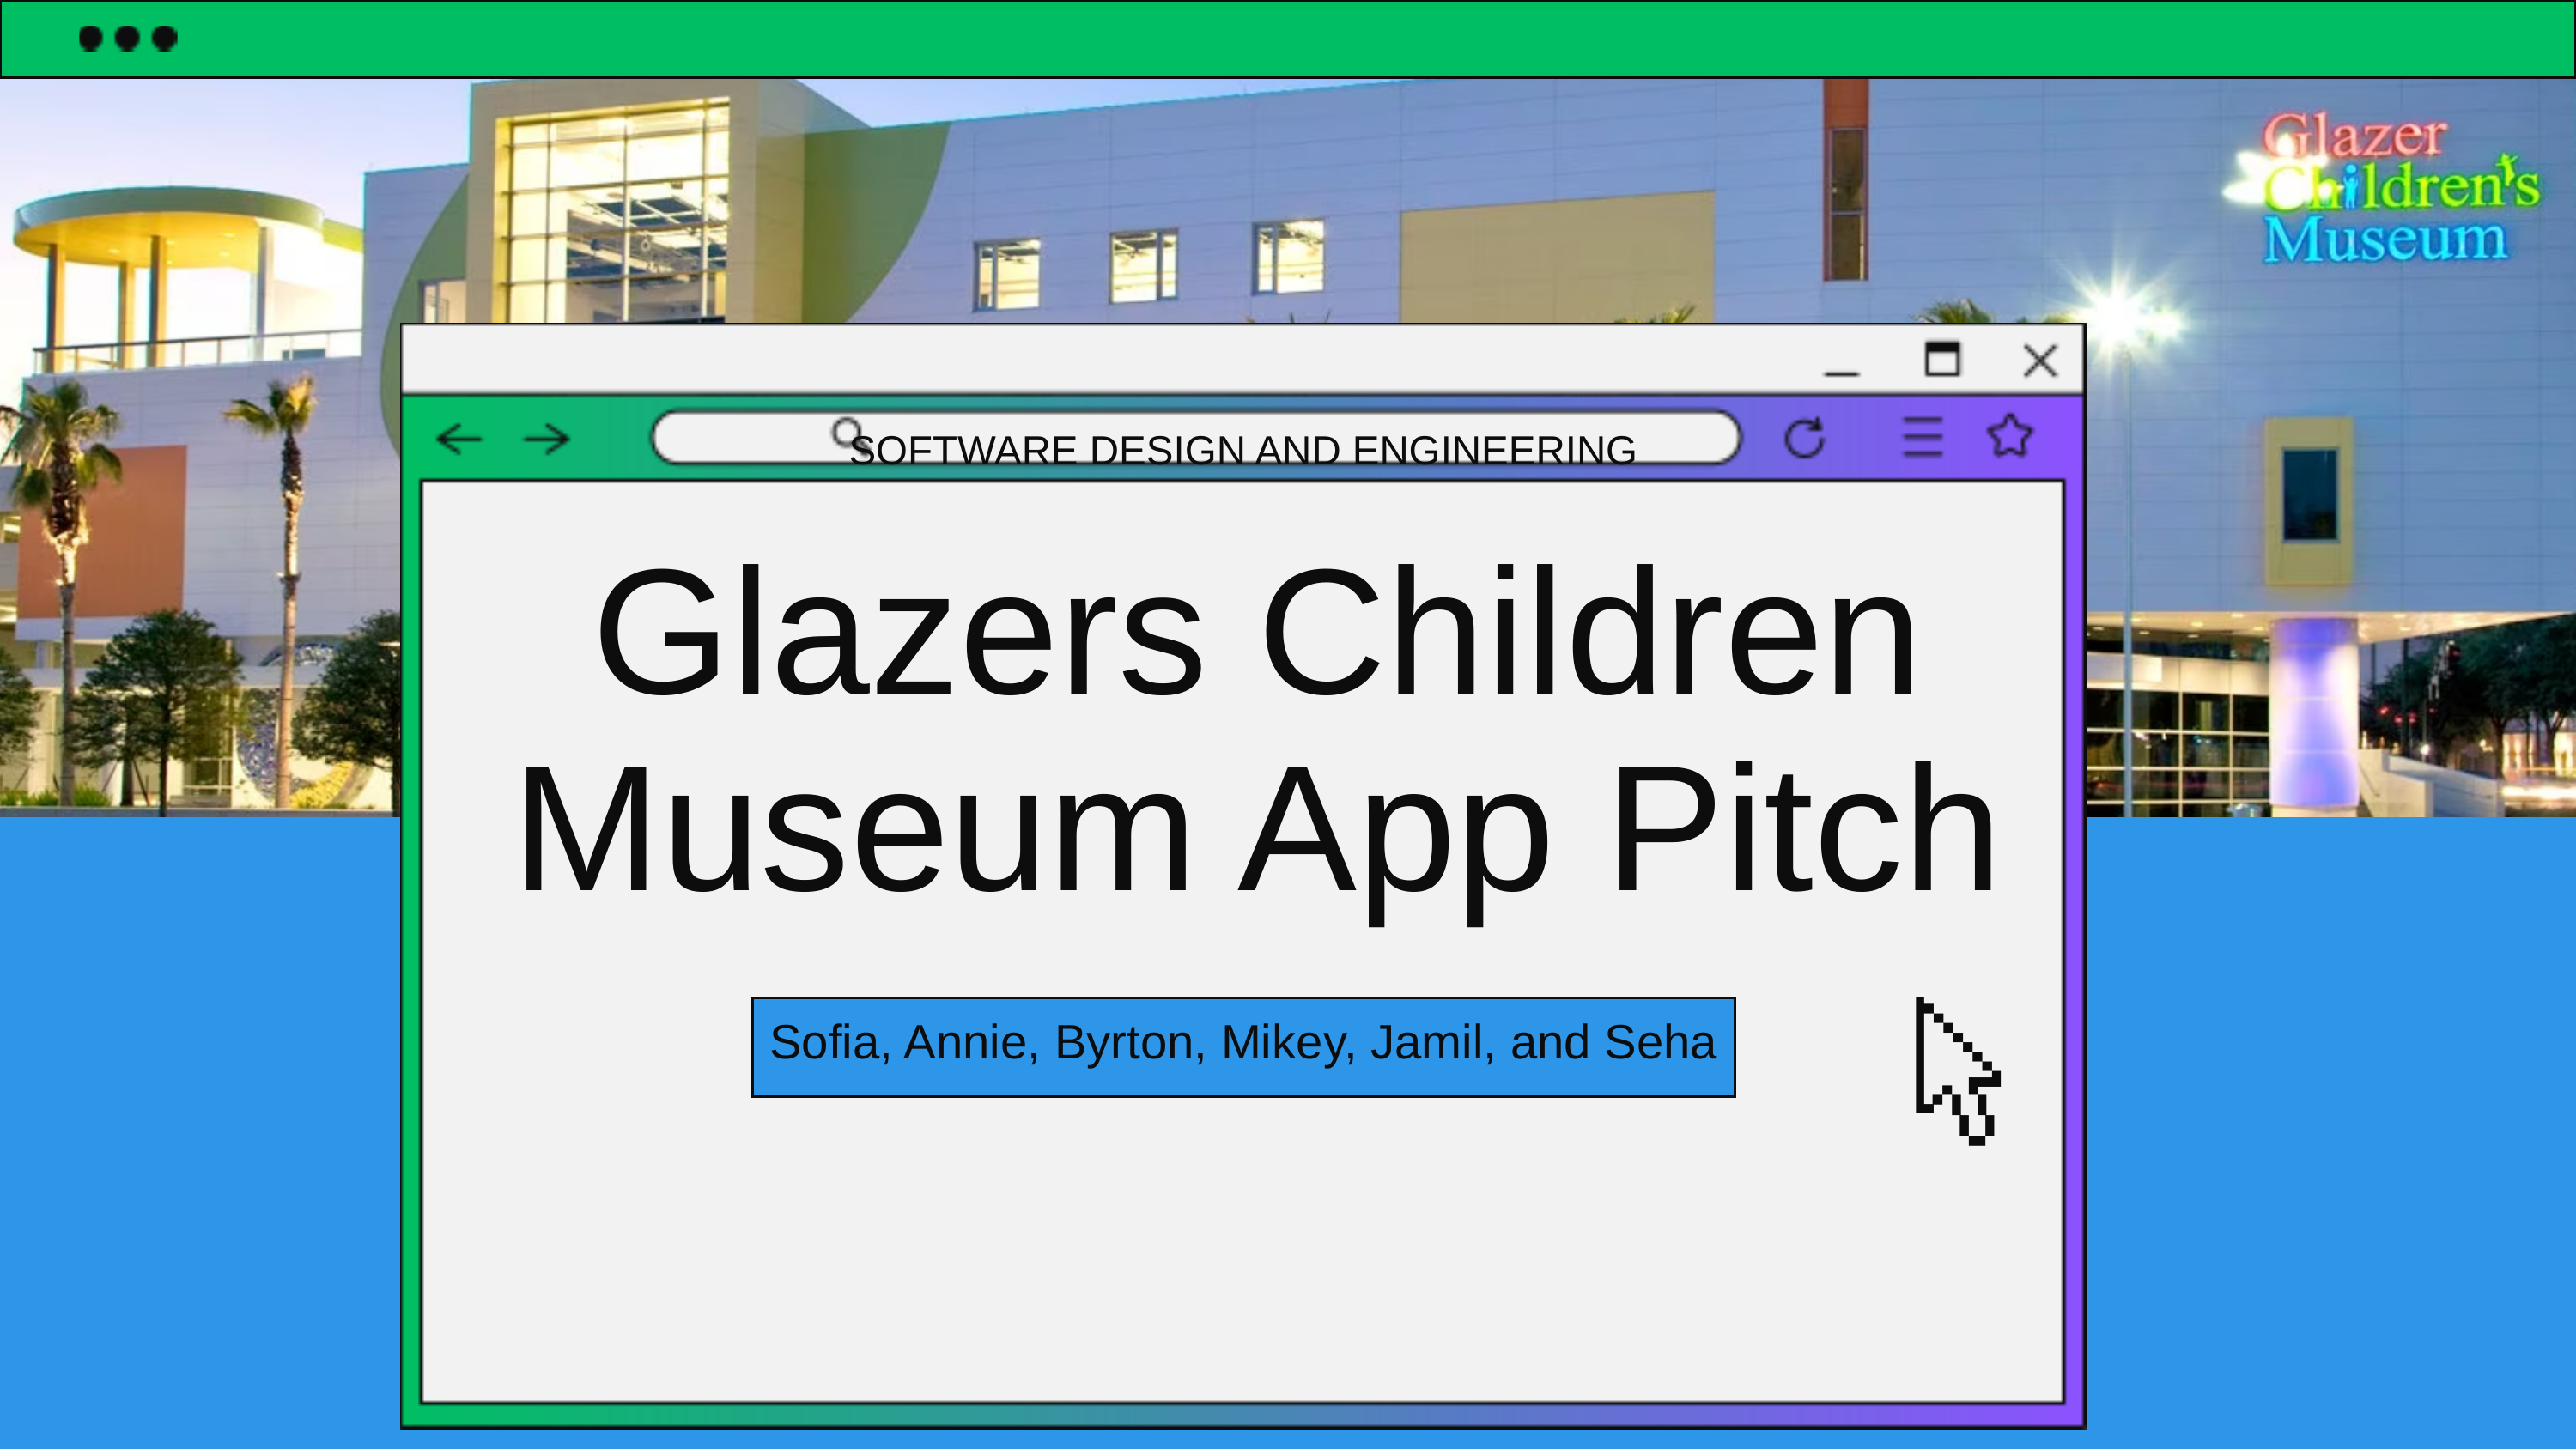

SOFTWARE DESIGN AND ENGINEERING
Glazers Children Museum App Pitch

Sofia, Annie, Byrton, Mikey, Jamil, and Seha